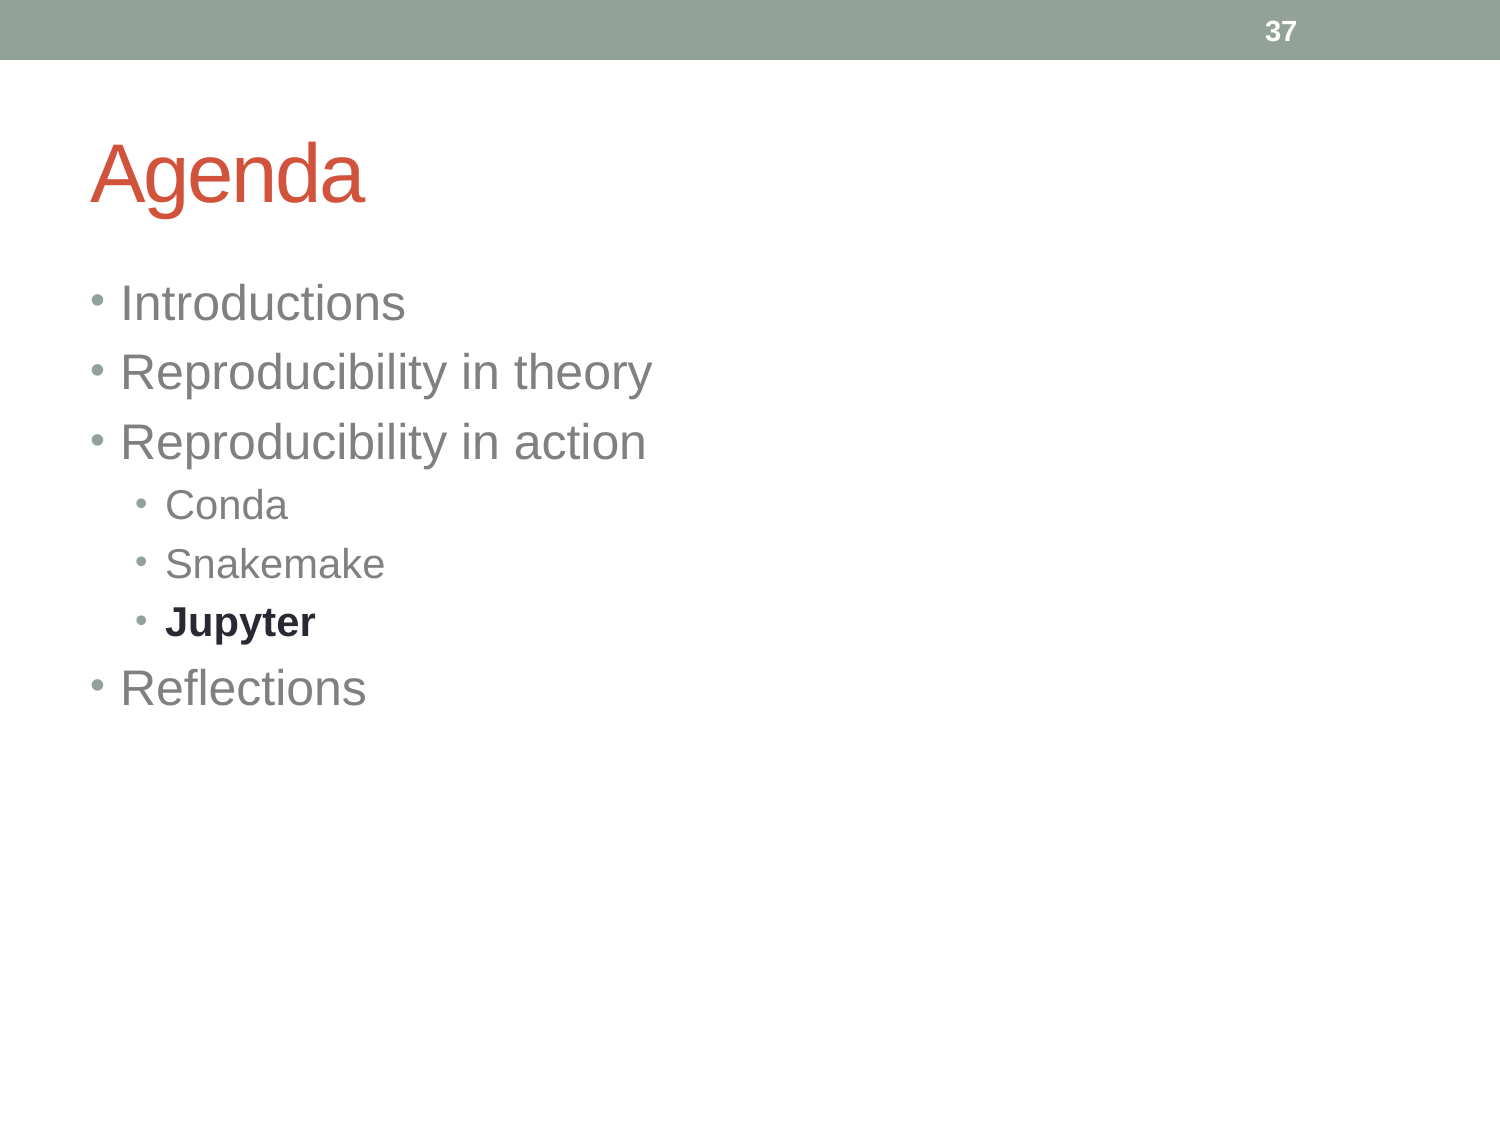

37
# Agenda
Introductions
Reproducibility in theory
Reproducibility in action
Conda
Snakemake
Jupyter
Reflections